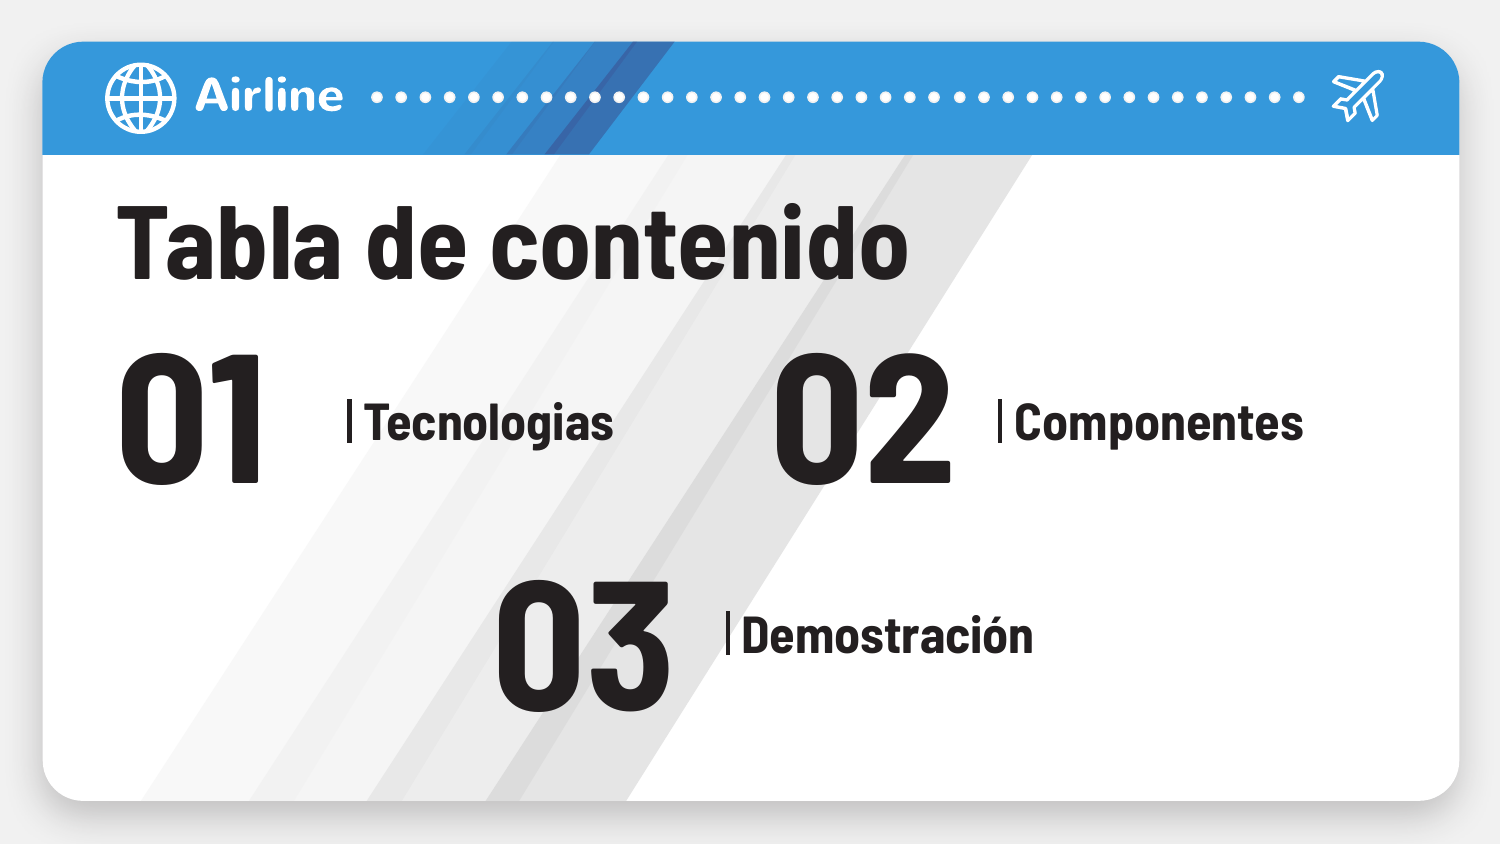

# Tabla de contenido
01
02
Tecnologias
Componentes
03
Demostración